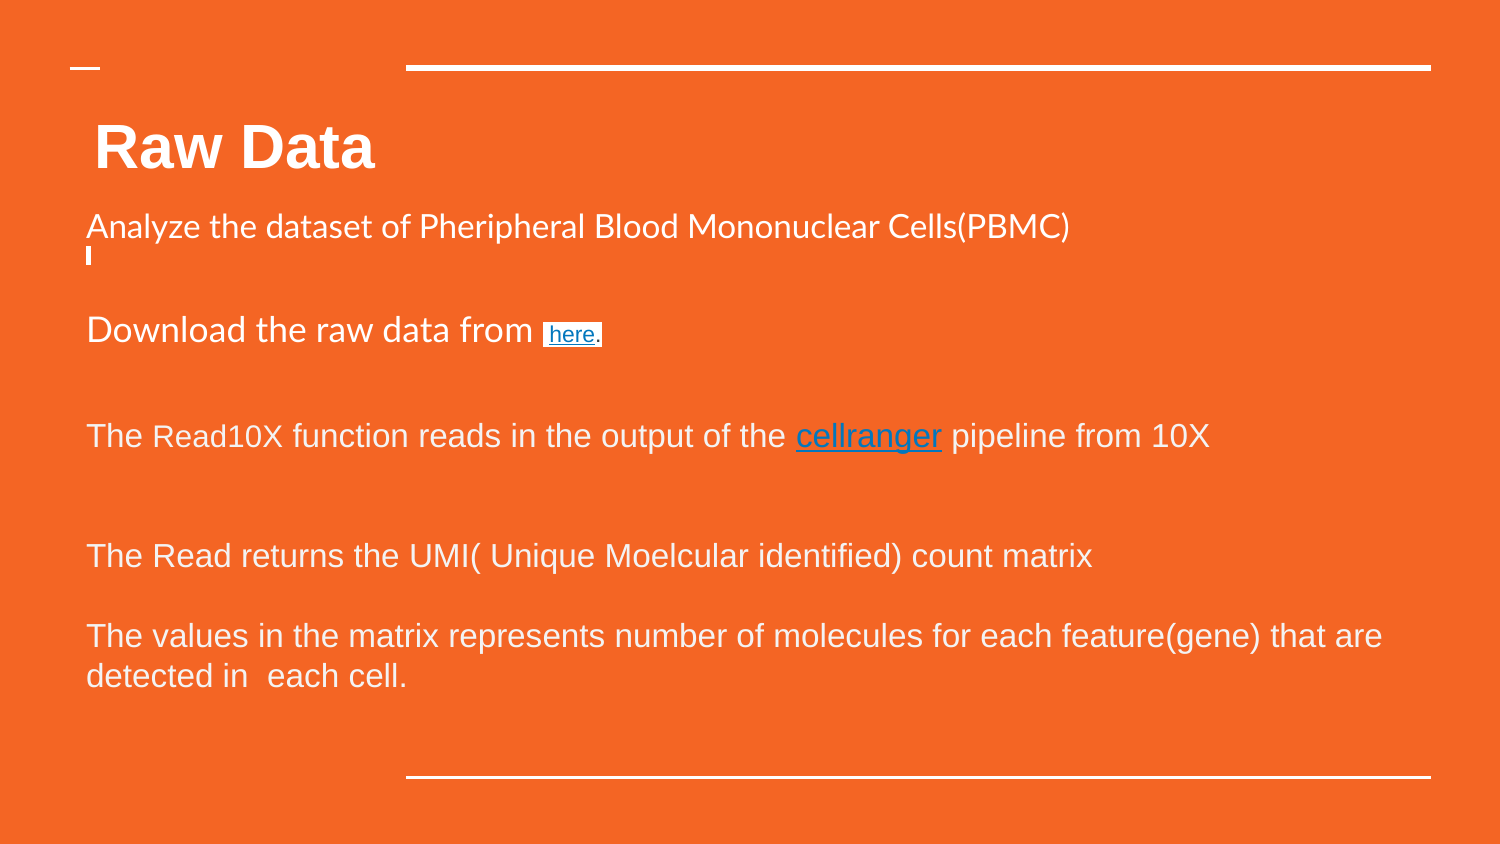

# Raw Data
Analyze the dataset of Pheripheral Blood Mononuclear Cells(PBMC)

Download the raw data from  here.

The Read10X function reads in the output of the cellranger pipeline from 10X

The Read returns the UMI( Unique Moelcular identified) count matrix

The values in the matrix represents number of molecules for each feature(gene) that are detected in  each cell.